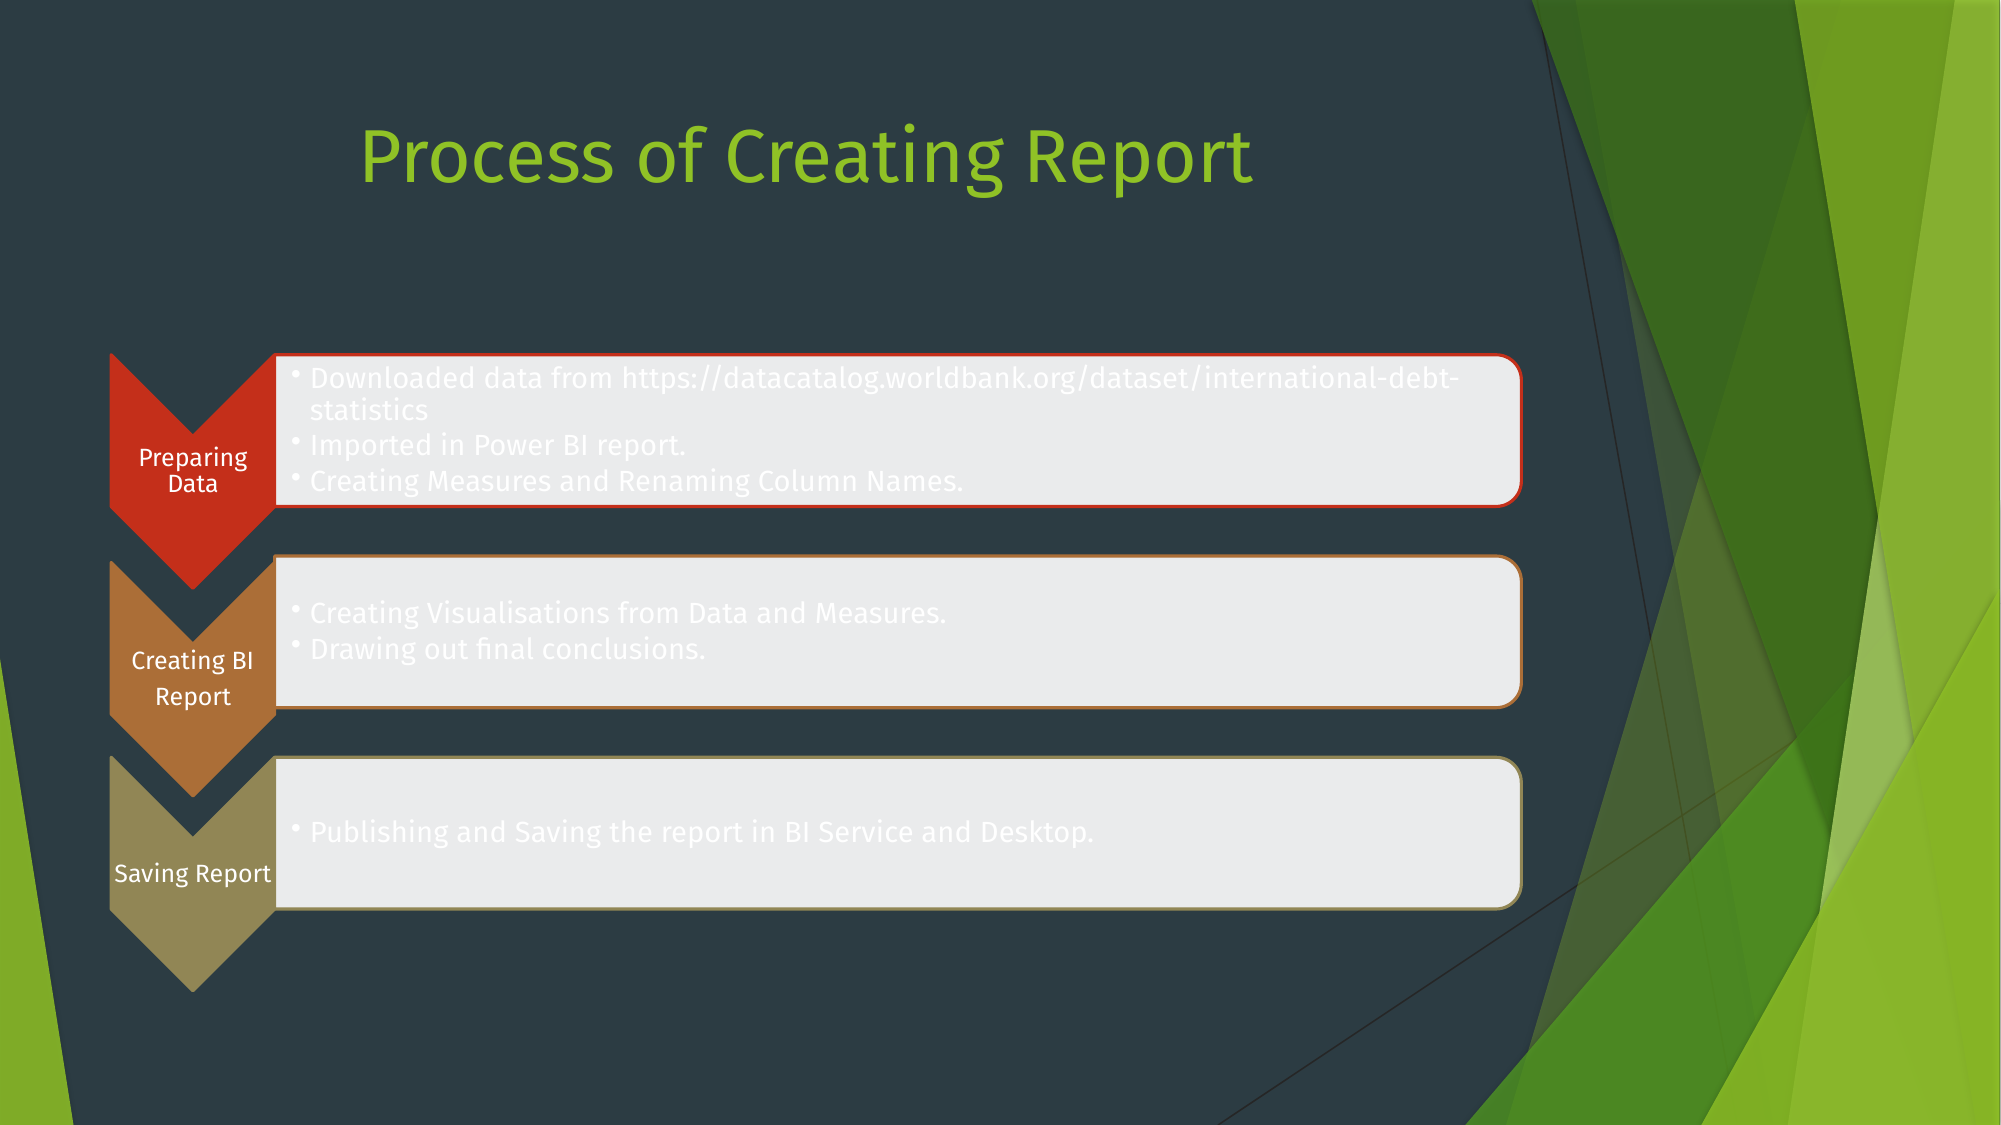

# Process of Creating Report
Preparing Data
Downloaded data from https://datacatalog.worldbank.org/dataset/international-debt-statistics
Imported in Power BI report.
Creating Measures and Renaming Column Names.
Creating BI
Report
Creating Visualisations from Data and Measures.
Drawing out final conclusions.
Saving Report
Publishing and Saving the report in BI Service and Desktop.